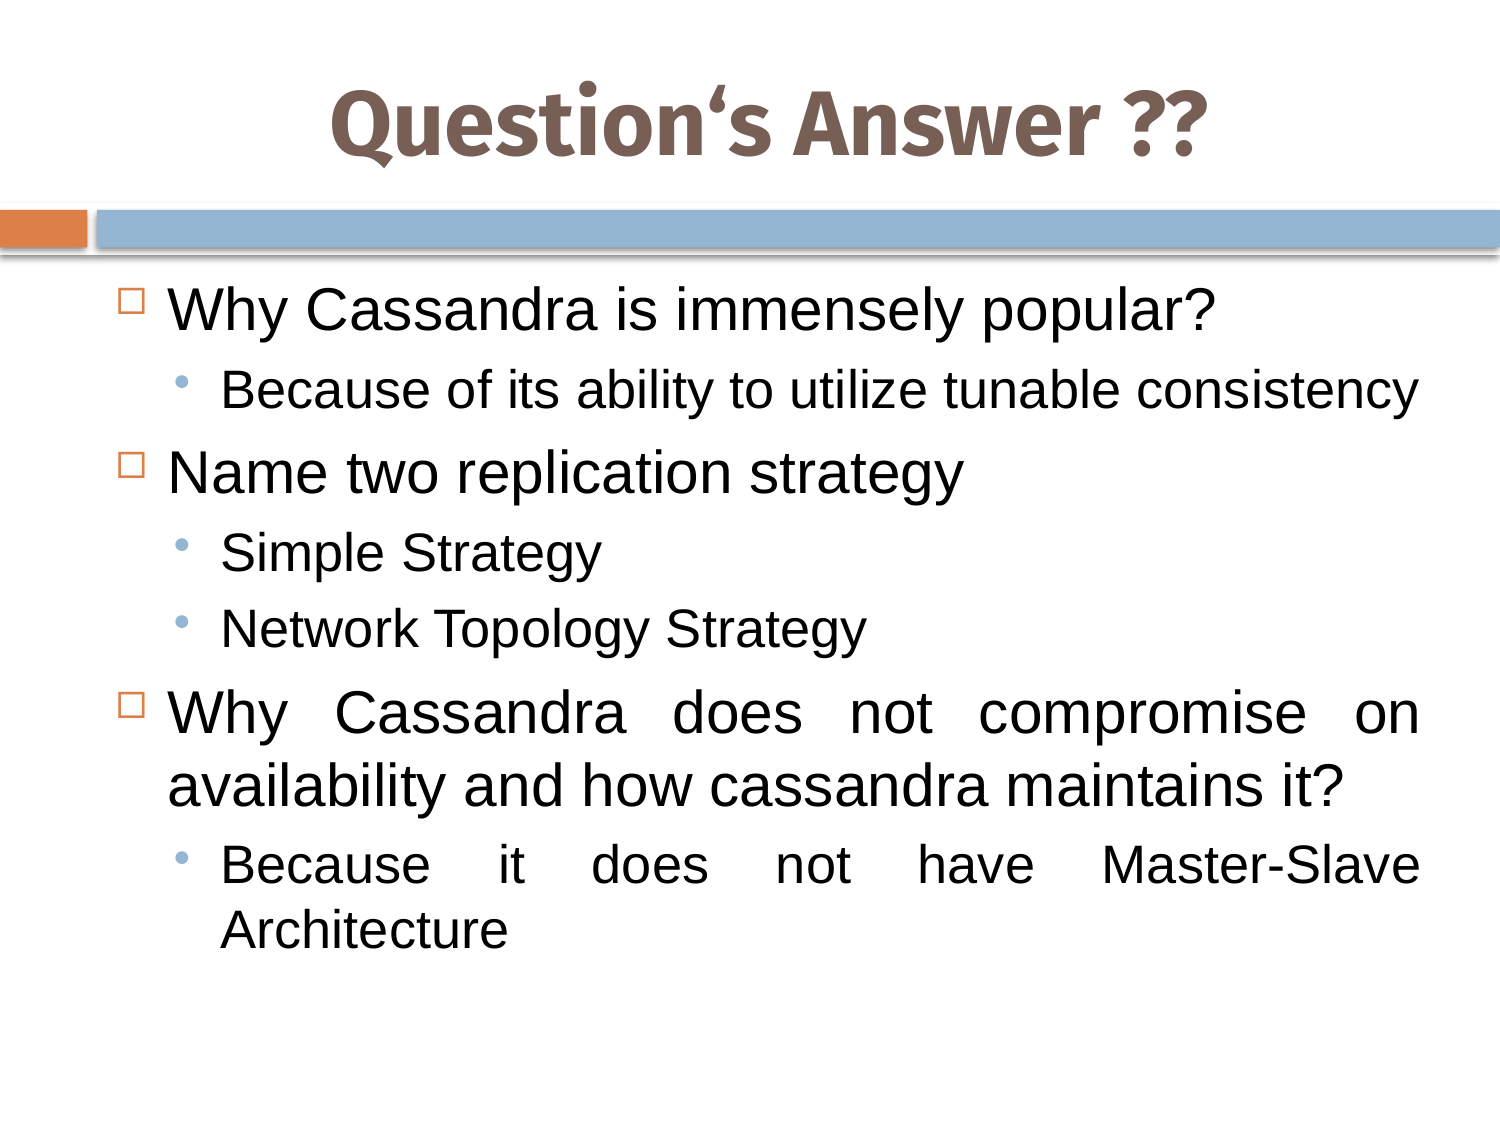

# Question‘s Answer ??
Why Cassandra is immensely popular?
Because of its ability to utilize tunable consistency
Name two replication strategy
Simple Strategy
Network Topology Strategy
Why Cassandra does not compromise on availability and how cassandra maintains it?
Because it does not have Master-Slave Architecture